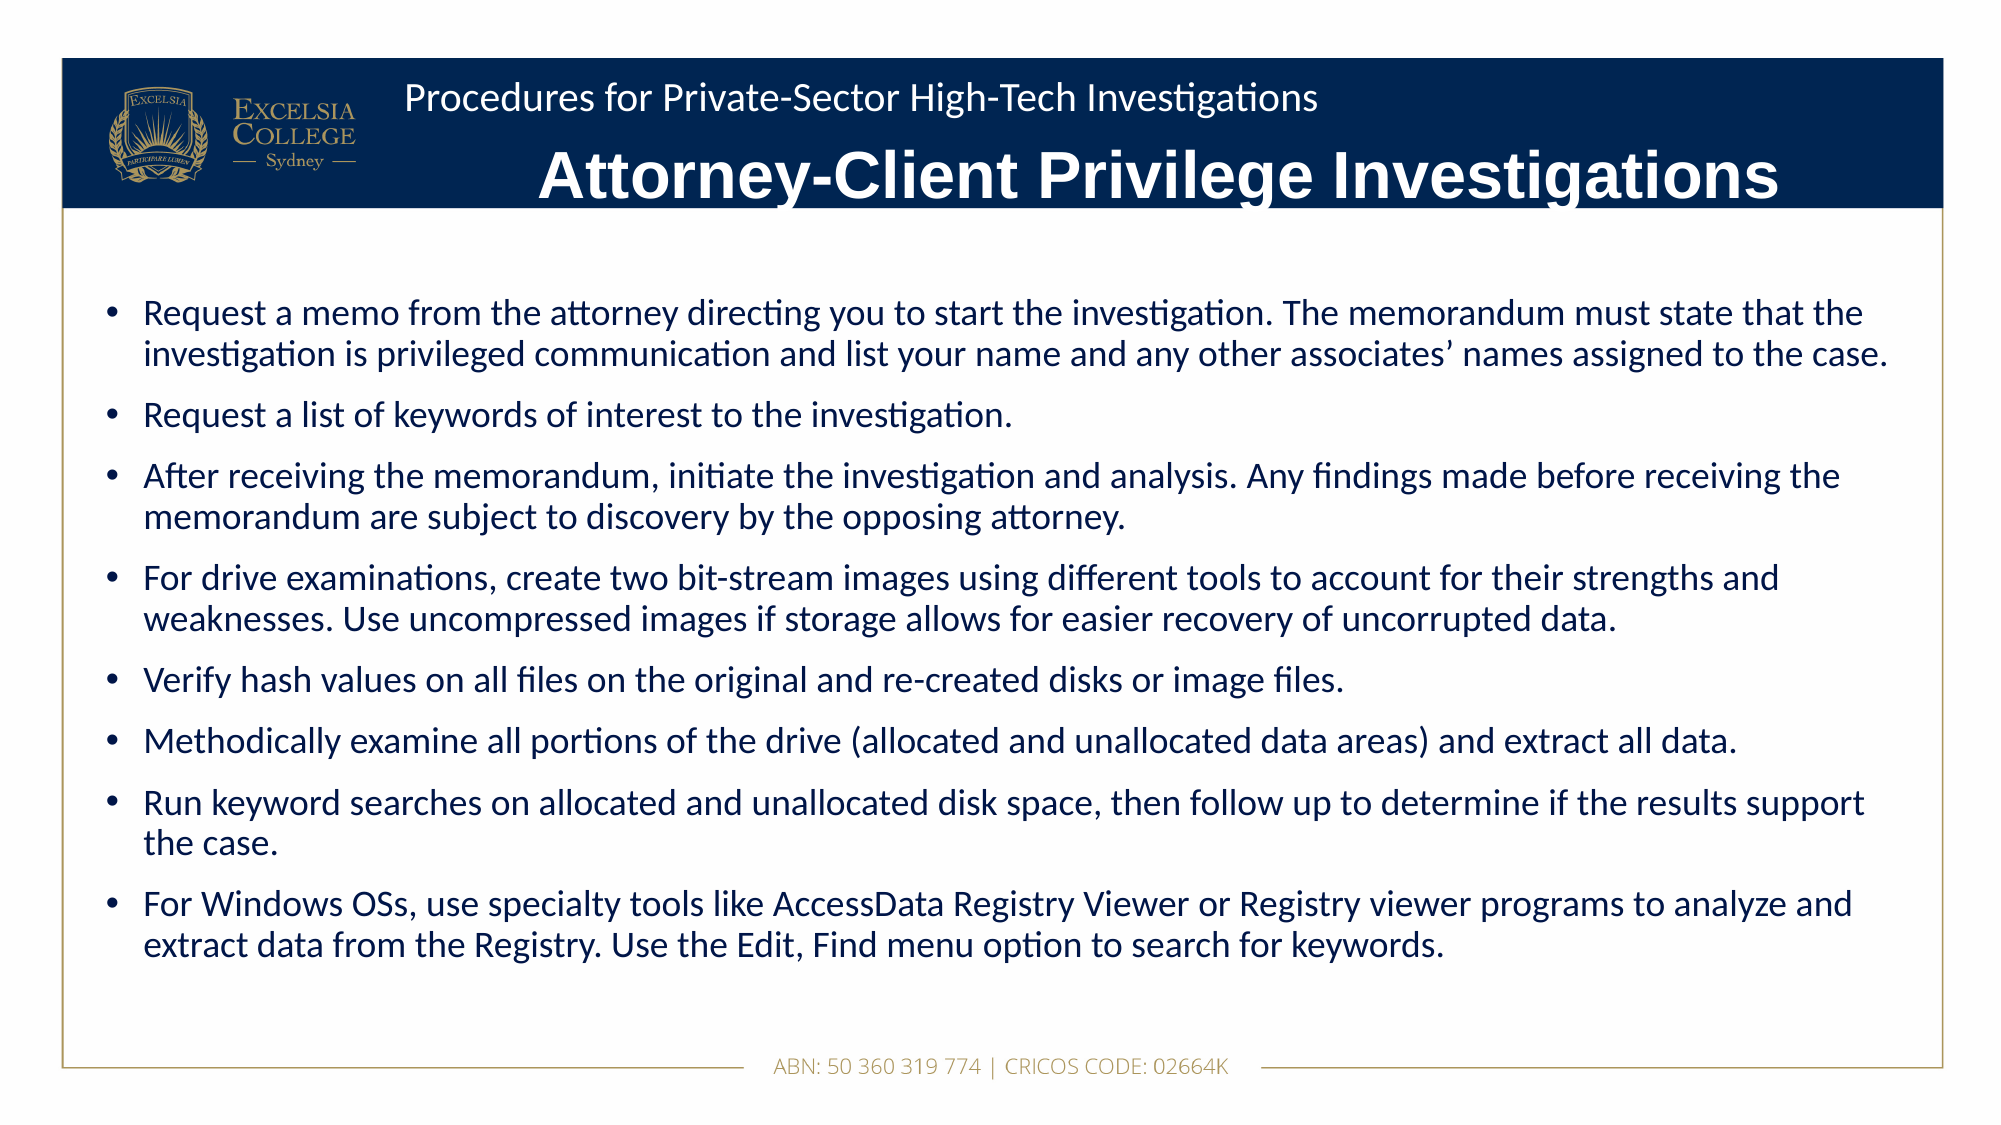

# Procedures for Private-Sector High-Tech Investigations
Attorney-Client Privilege Investigations
Request a memo from the attorney directing you to start the investigation. The memorandum must state that the investigation is privileged communication and list your name and any other associates’ names assigned to the case.
Request a list of keywords of interest to the investigation.
After receiving the memorandum, initiate the investigation and analysis. Any findings made before receiving the memorandum are subject to discovery by the opposing attorney.
For drive examinations, create two bit-stream images using different tools to account for their strengths and weaknesses. Use uncompressed images if storage allows for easier recovery of uncorrupted data.
Verify hash values on all files on the original and re-created disks or image files.
Methodically examine all portions of the drive (allocated and unallocated data areas) and extract all data.
Run keyword searches on allocated and unallocated disk space, then follow up to determine if the results support the case.
For Windows OSs, use specialty tools like AccessData Registry Viewer or Registry viewer programs to analyze and extract data from the Registry. Use the Edit, Find menu option to search for keywords.